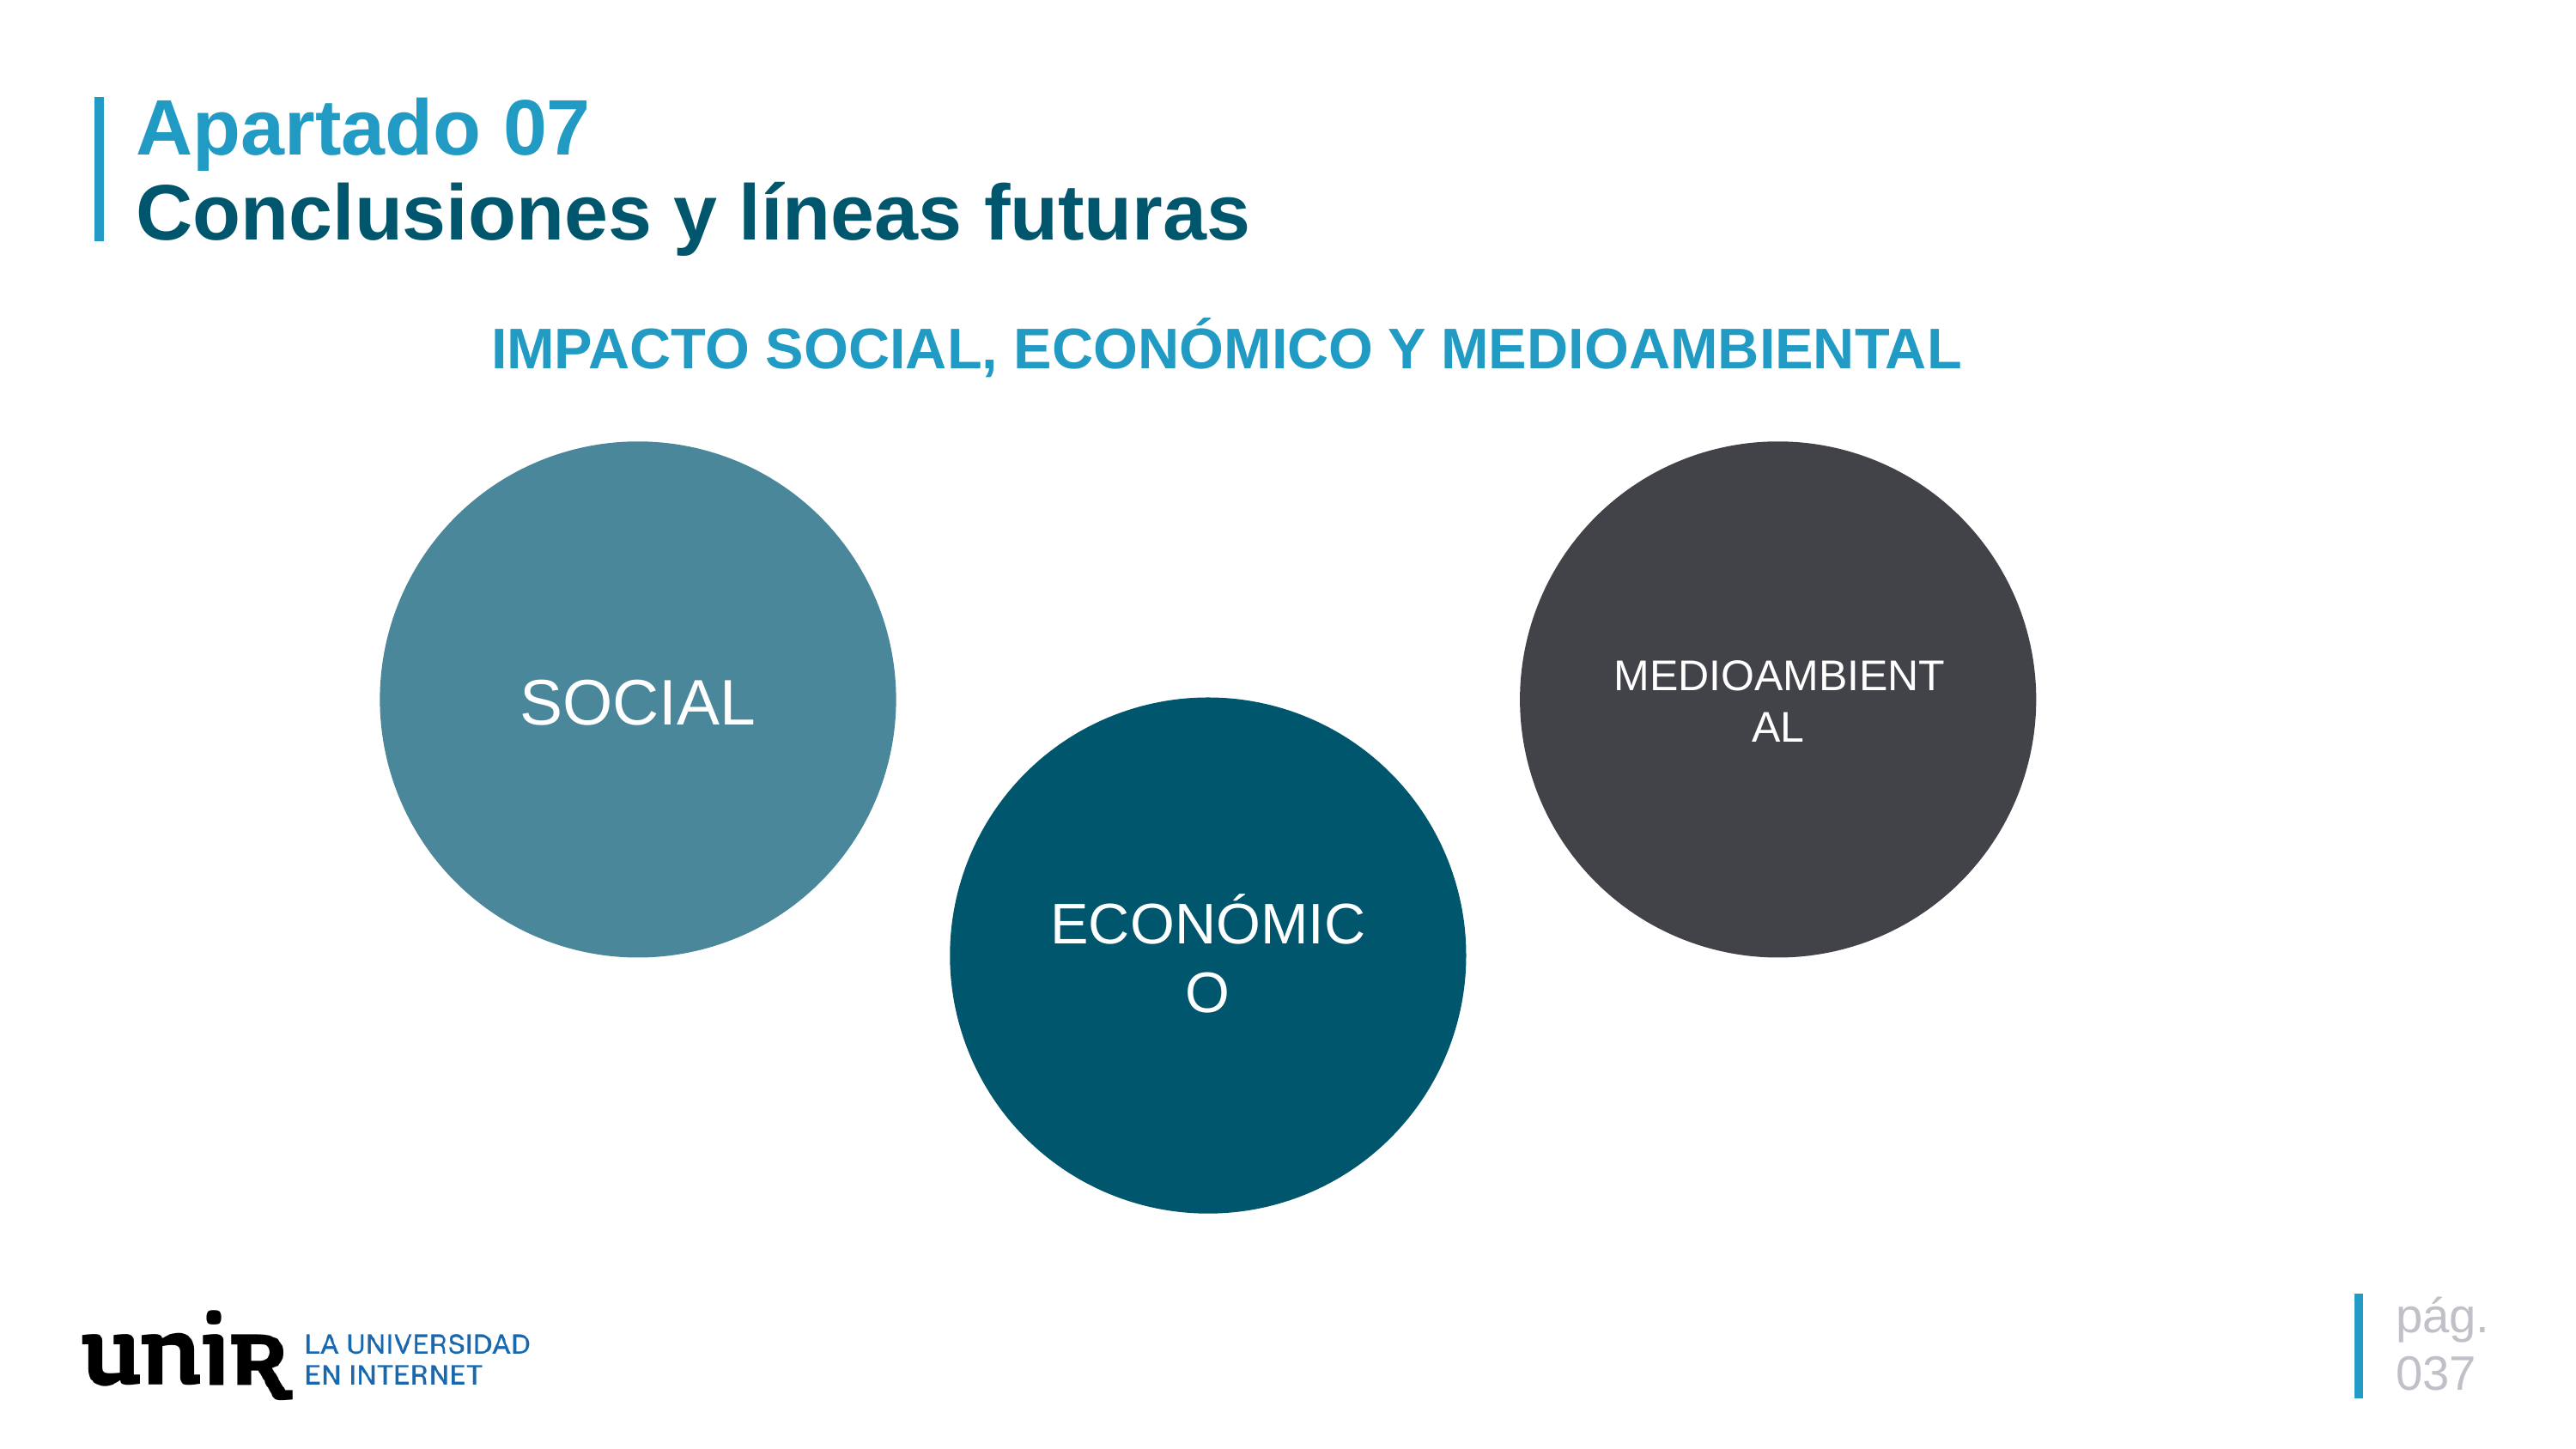

# Apartado 07 Conclusiones y líneas futuras
IMPACTO SOCIAL, ECONÓMICO Y MEDIOAMBIENTAL
SOCIAL
MEDIOAMBIENTAL
ECONÓMICO
pág.
037